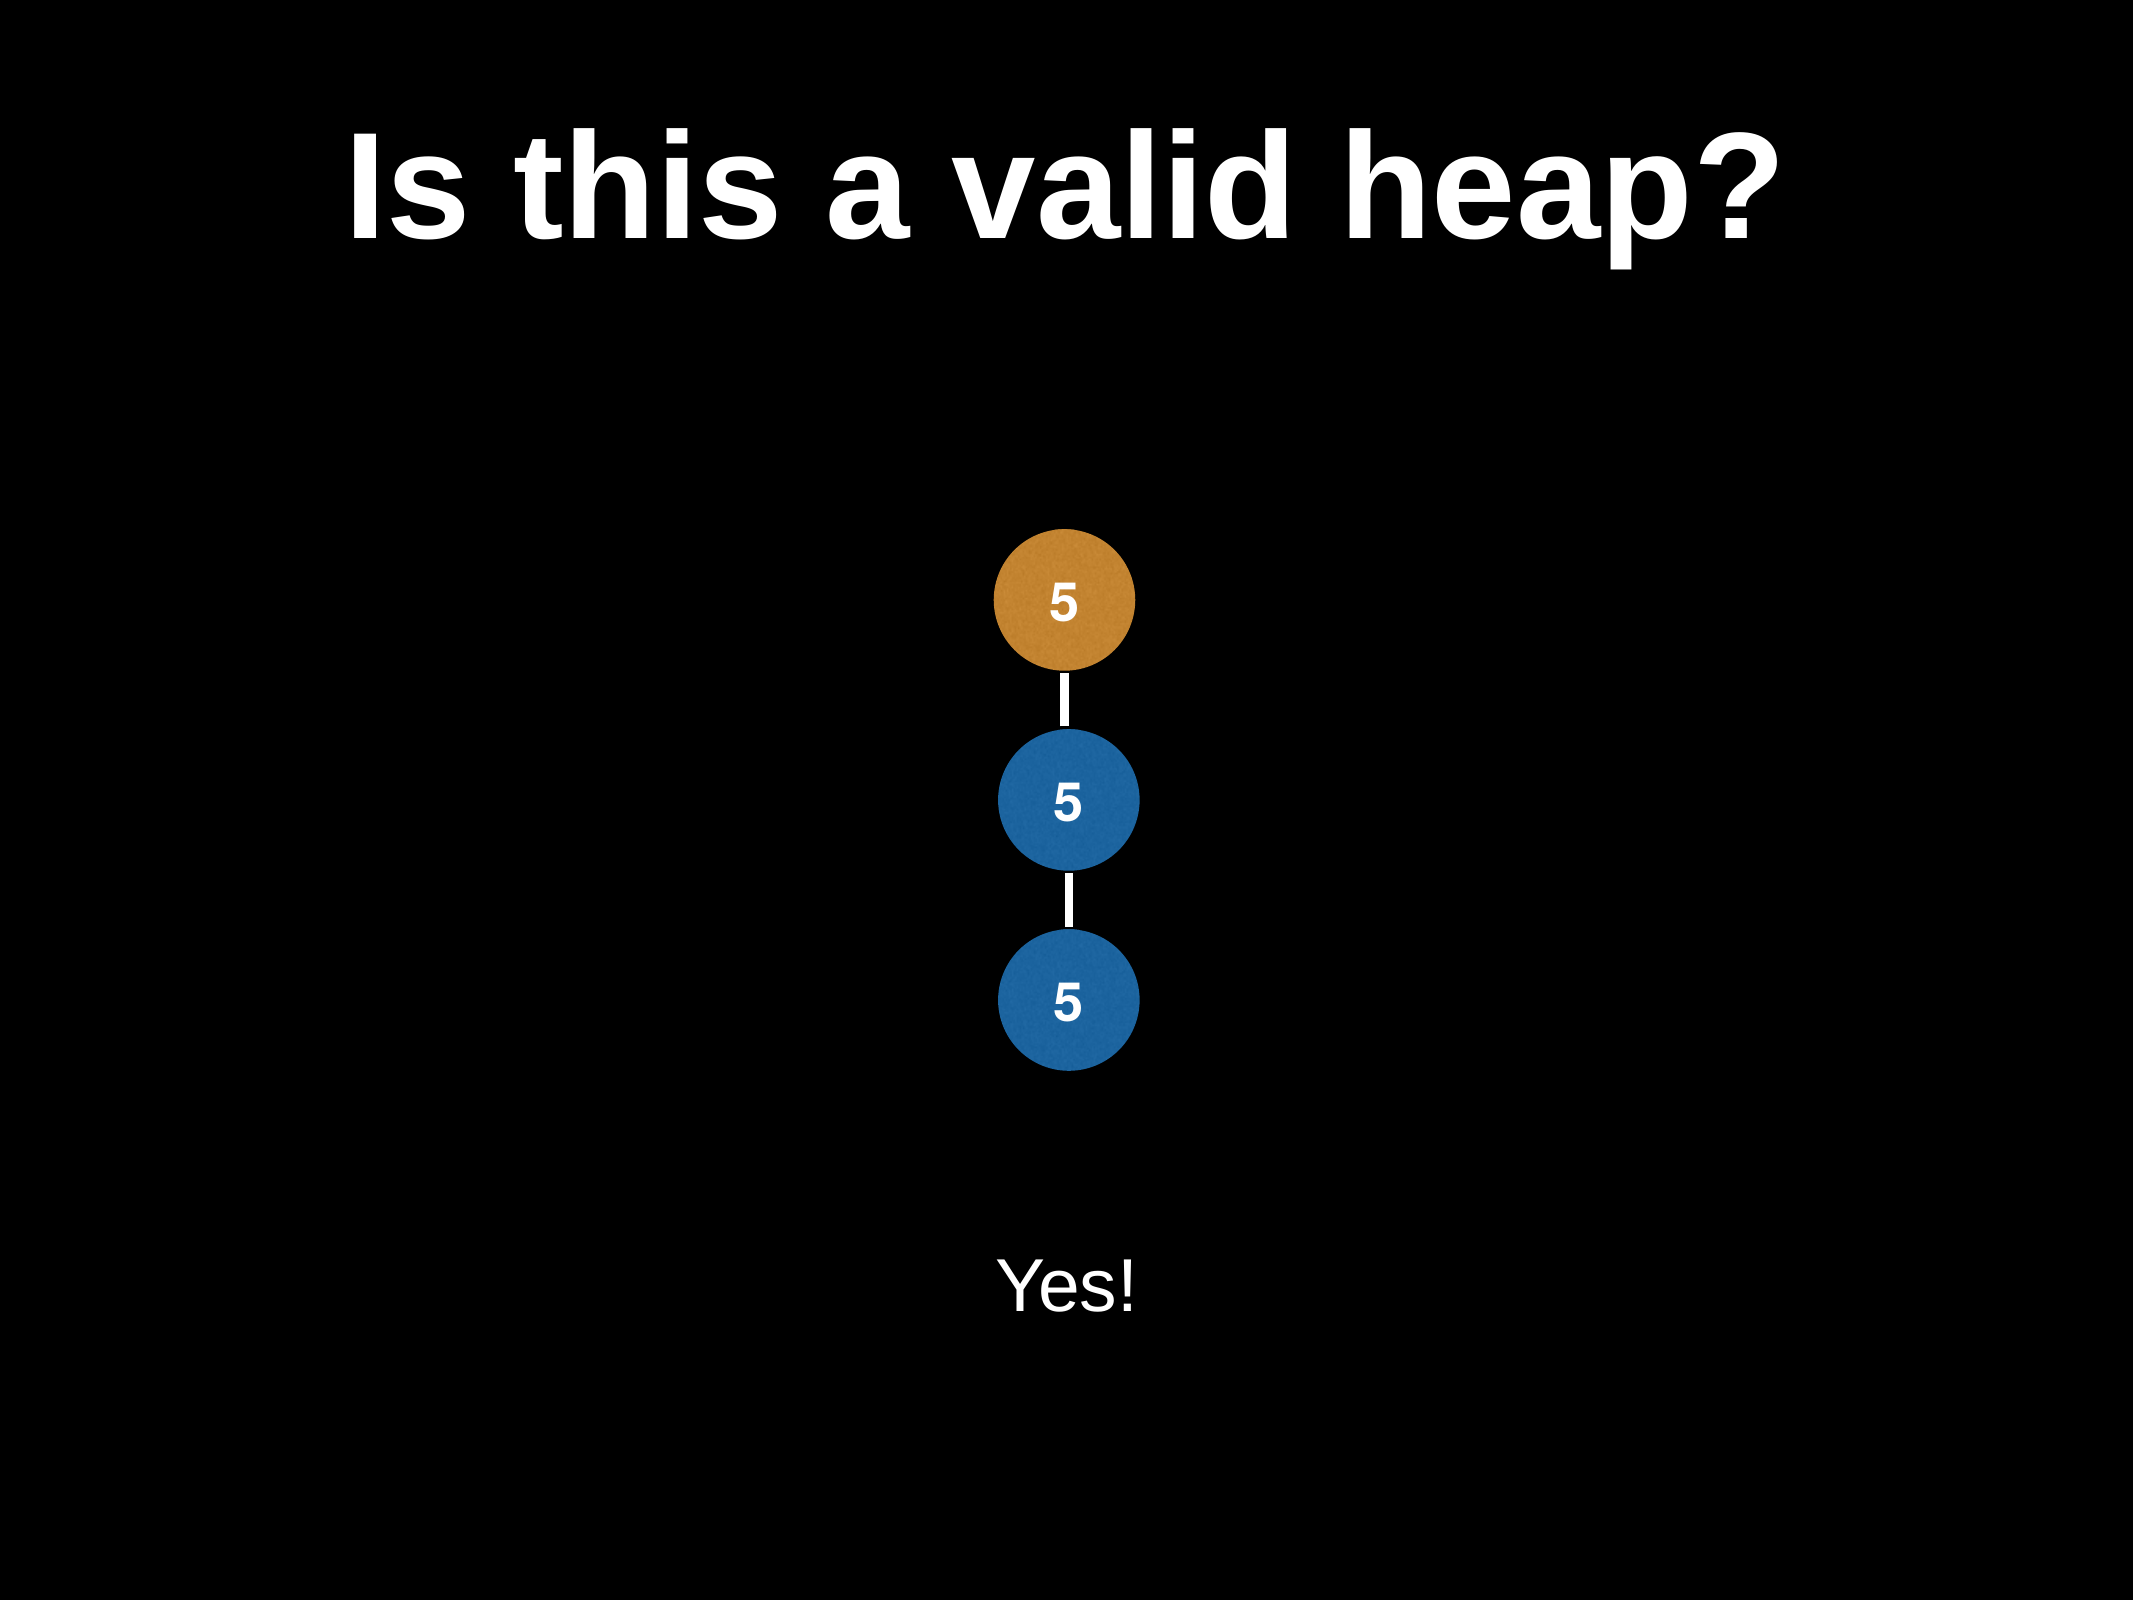

# Is this a valid heap?
5

5

5
Yes!